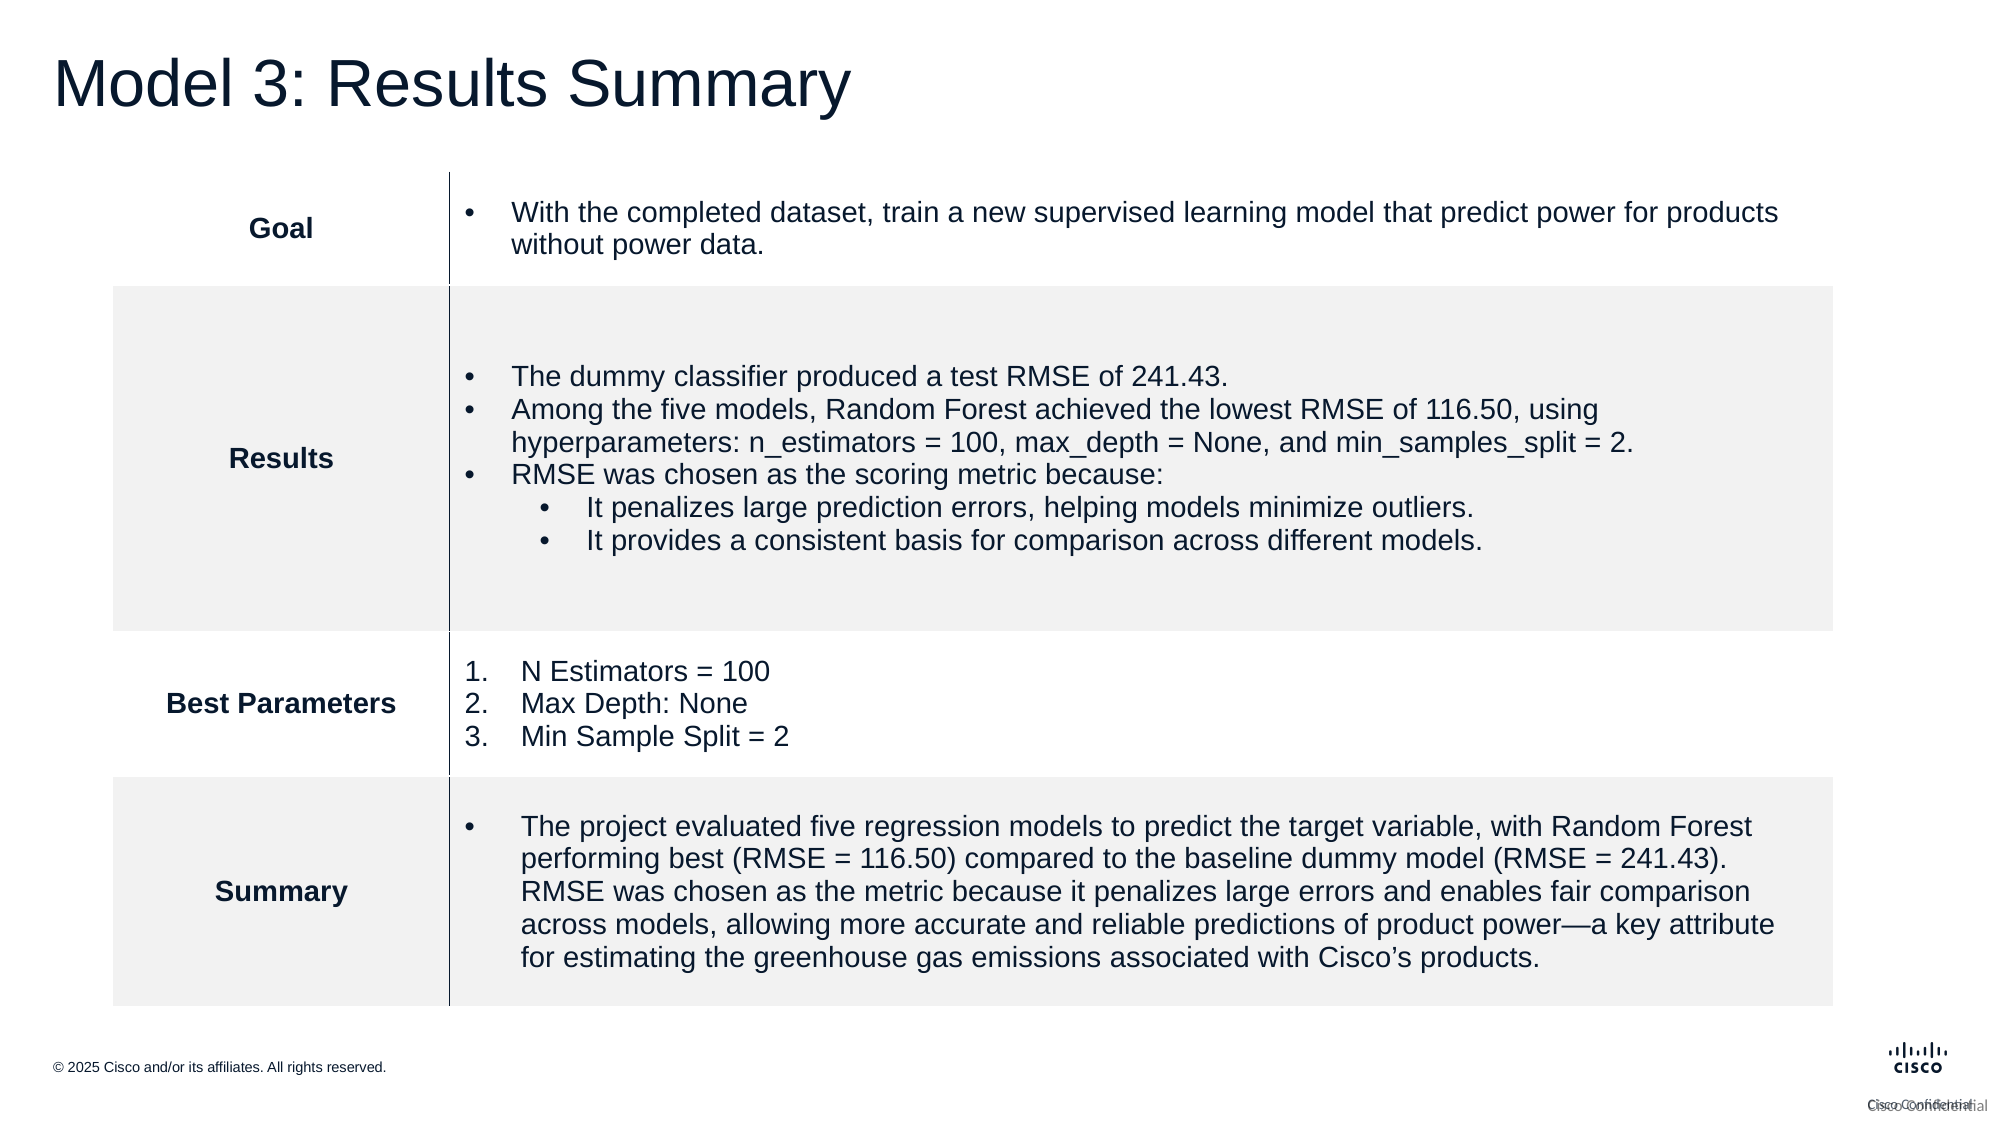

# Model 3: Results Summary
| Goal | With the completed dataset, train a new supervised learning model that predict power for products without power data. |
| --- | --- |
| Results | The dummy classifier produced a test RMSE of 241.43. Among the five models, Random Forest achieved the lowest RMSE of 116.50, using hyperparameters: n\_estimators = 100, max\_depth = None, and min\_samples\_split = 2. RMSE was chosen as the scoring metric because: It penalizes large prediction errors, helping models minimize outliers. It provides a consistent basis for comparison across different models. |
| Best Parameters | N Estimators = 100 Max Depth: None Min Sample Split = 2 |
| Summary | The project evaluated five regression models to predict the target variable, with Random Forest performing best (RMSE = 116.50) compared to the baseline dummy model (RMSE = 241.43). RMSE was chosen as the metric because it penalizes large errors and enables fair comparison across models, allowing more accurate and reliable predictions of product power—a key attribute for estimating the greenhouse gas emissions associated with Cisco’s products. |